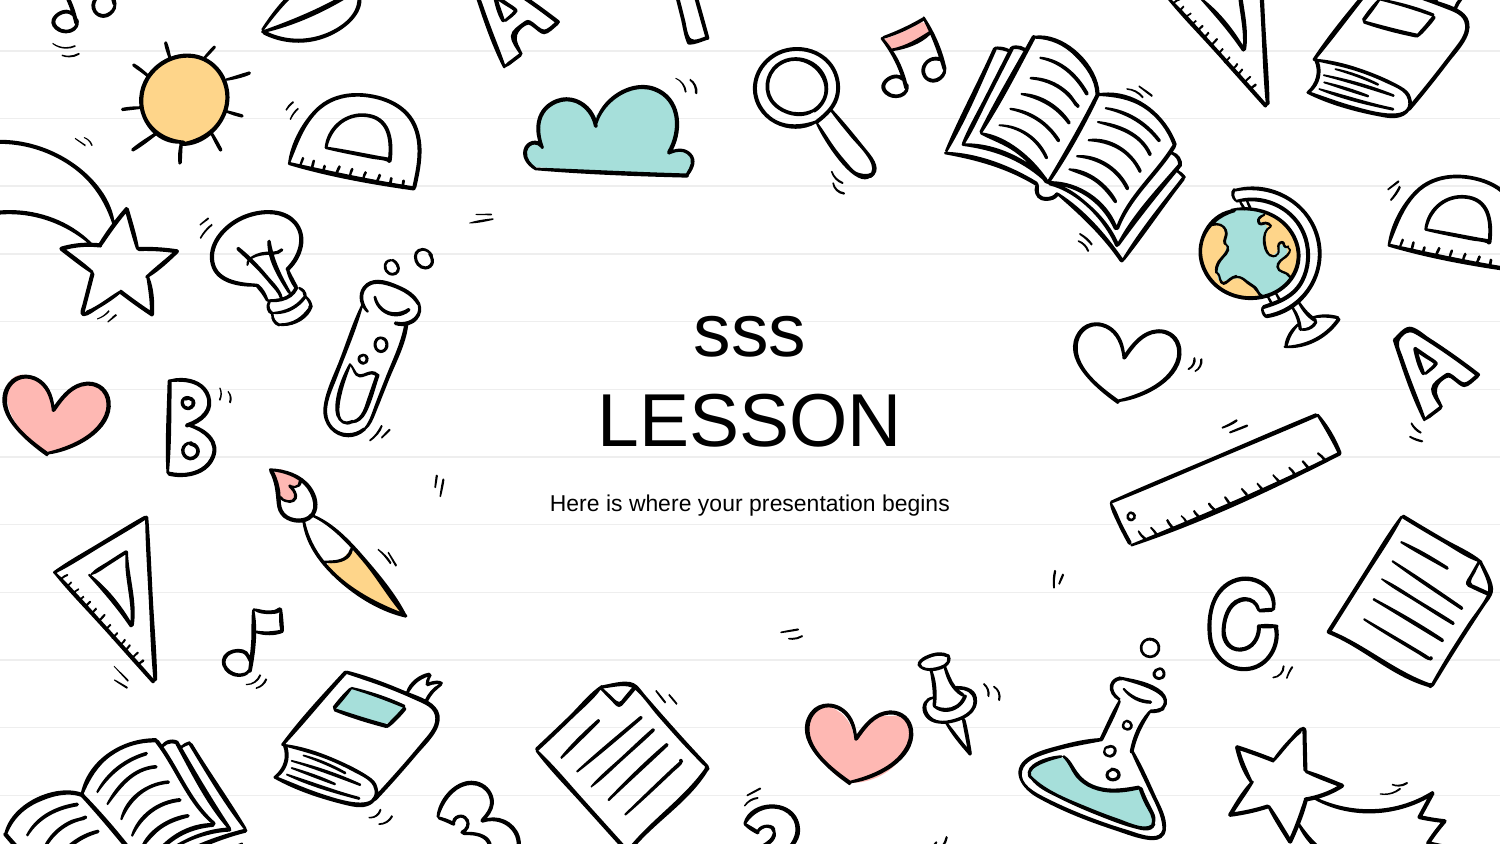

# sss LESSON

Here is where your presentation begins